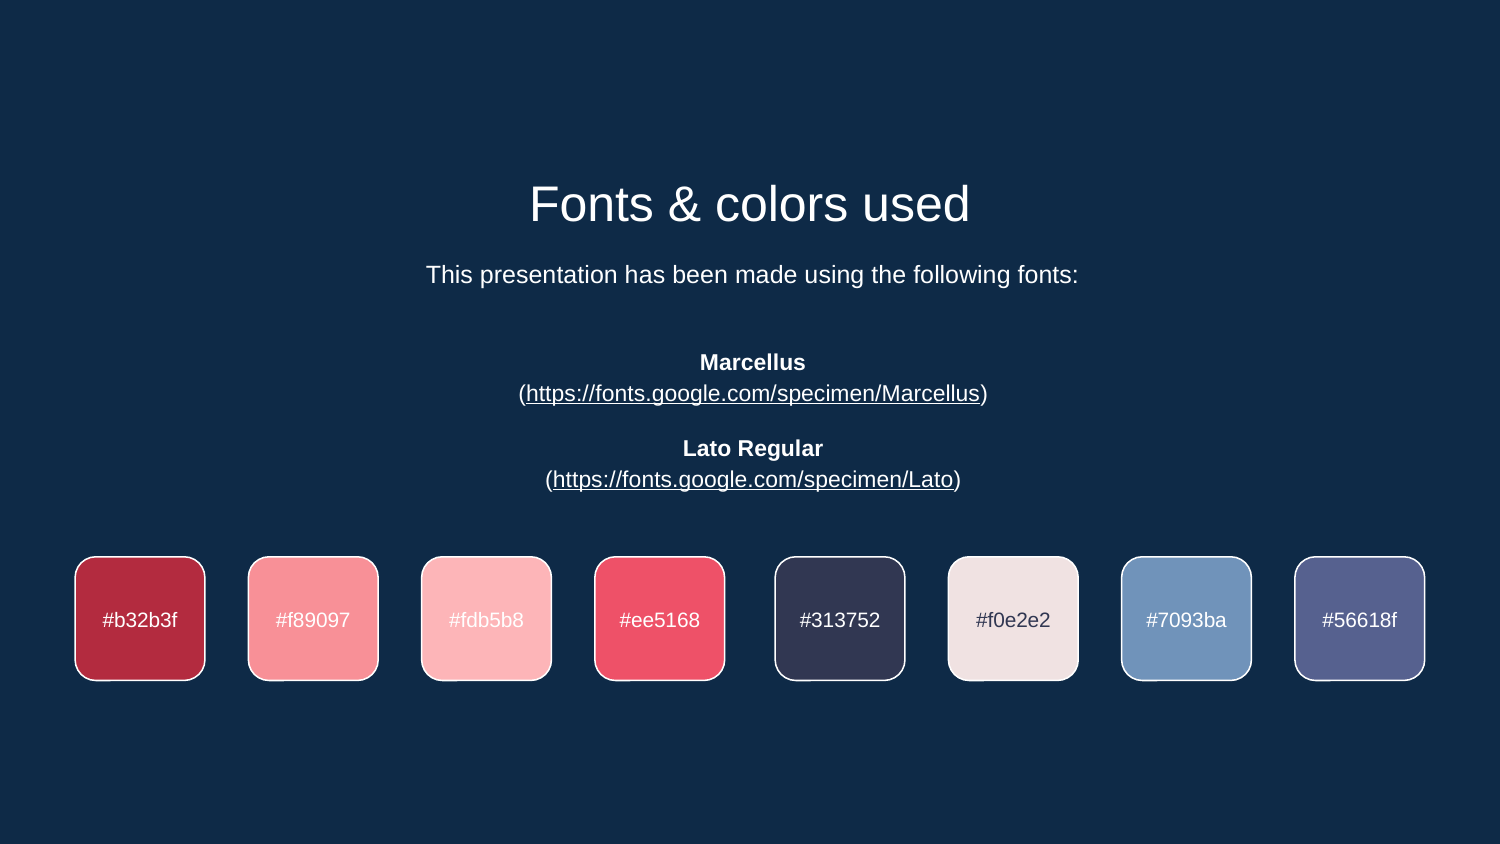

Fonts & colors used
This presentation has been made using the following fonts:

Marcellus
(https://fonts.google.com/specimen/Marcellus)

Lato Regular
(https://fonts.google.com/specimen/Lato)

#b32b3f
#f89097
#fdb5b8
#ee5168
#313752
#f0e2e2
#7093ba
#56618f
#fdb5b8
#xxxxxx